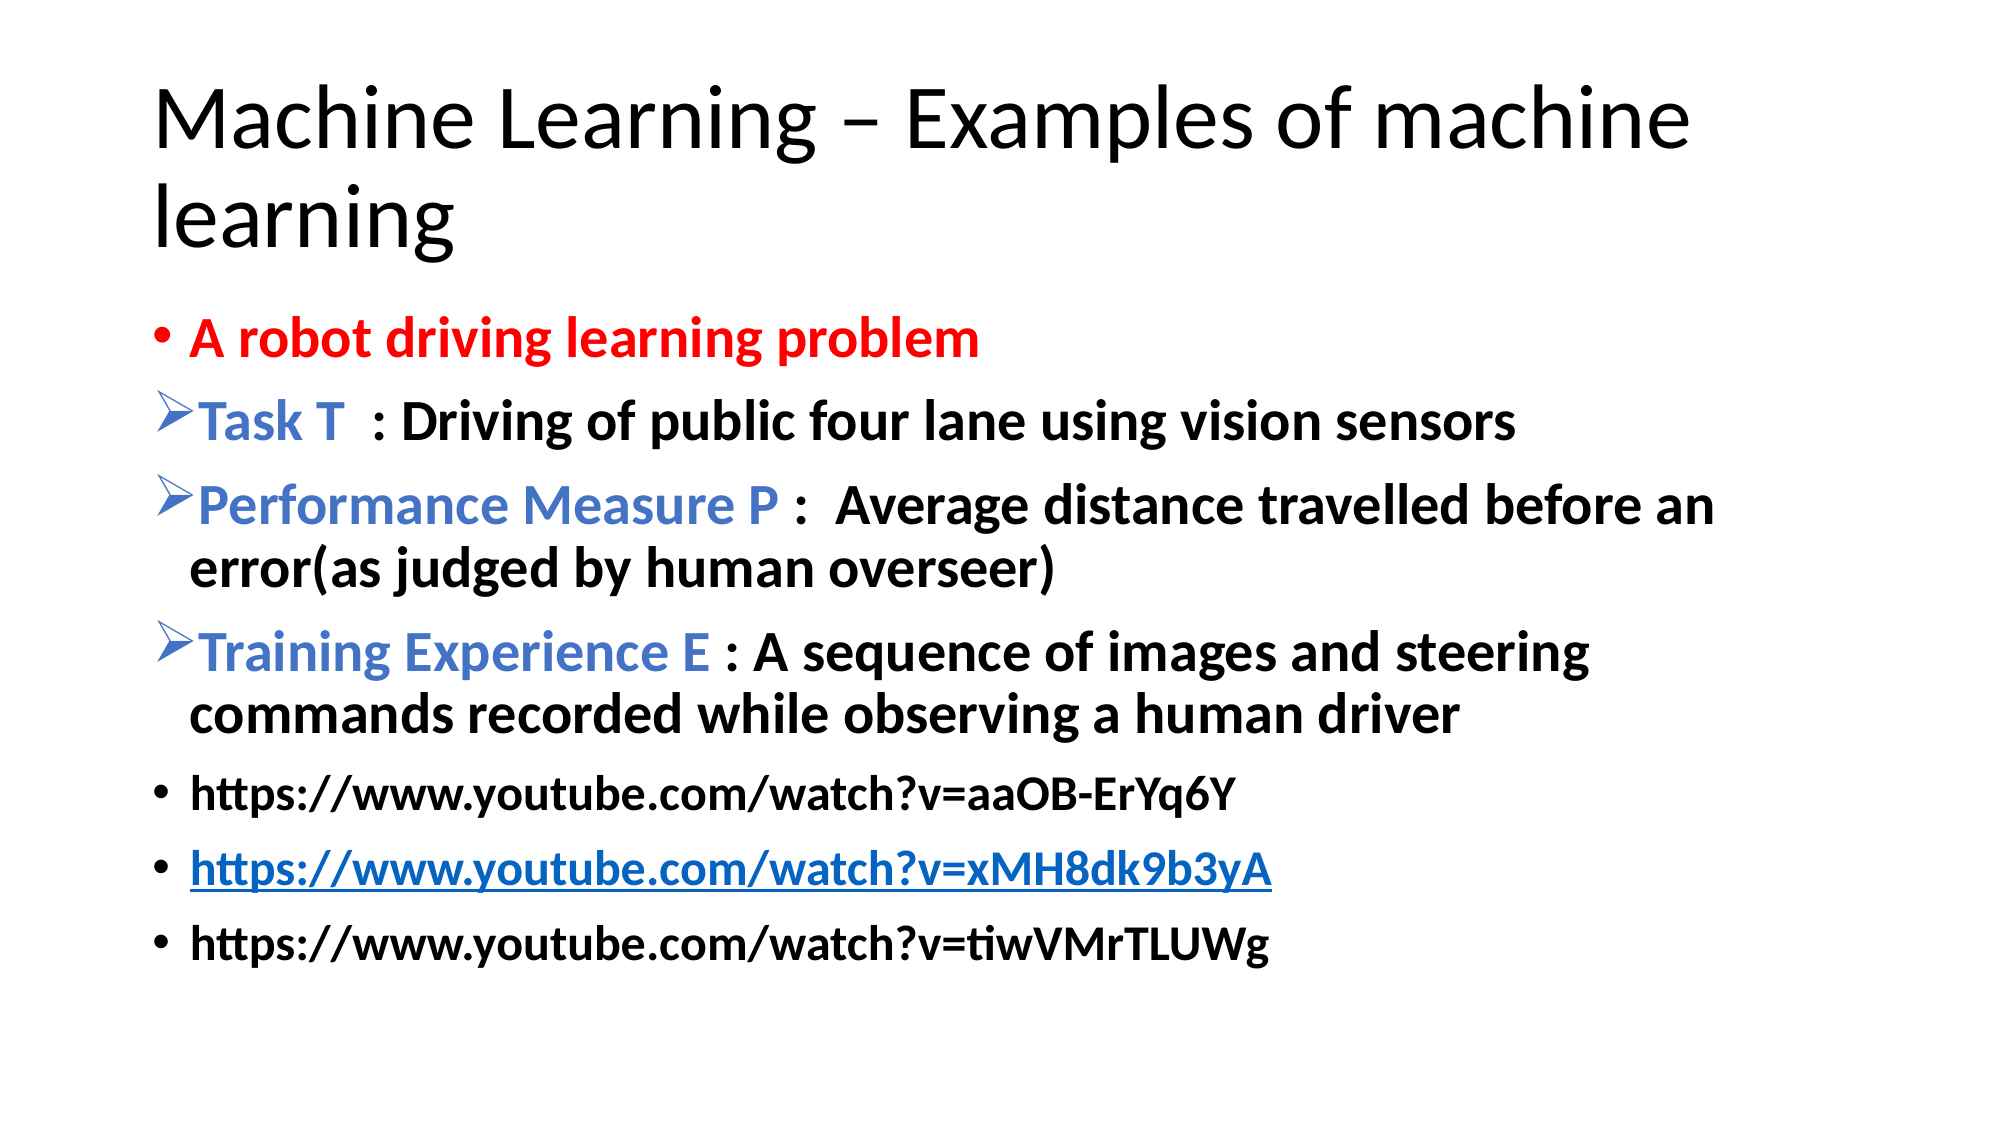

# Machine Learning – Examples of machine learning
A robot driving learning problem
Task T  : Driving of public four lane using vision sensors
Performance Measure P :  Average distance travelled before an error(as judged by human overseer)
Training Experience E : A sequence of images and steering commands recorded while observing a human driver
https://www.youtube.com/watch?v=aaOB-ErYq6Y
https://www.youtube.com/watch?v=xMH8dk9b3yA
https://www.youtube.com/watch?v=tiwVMrTLUWg